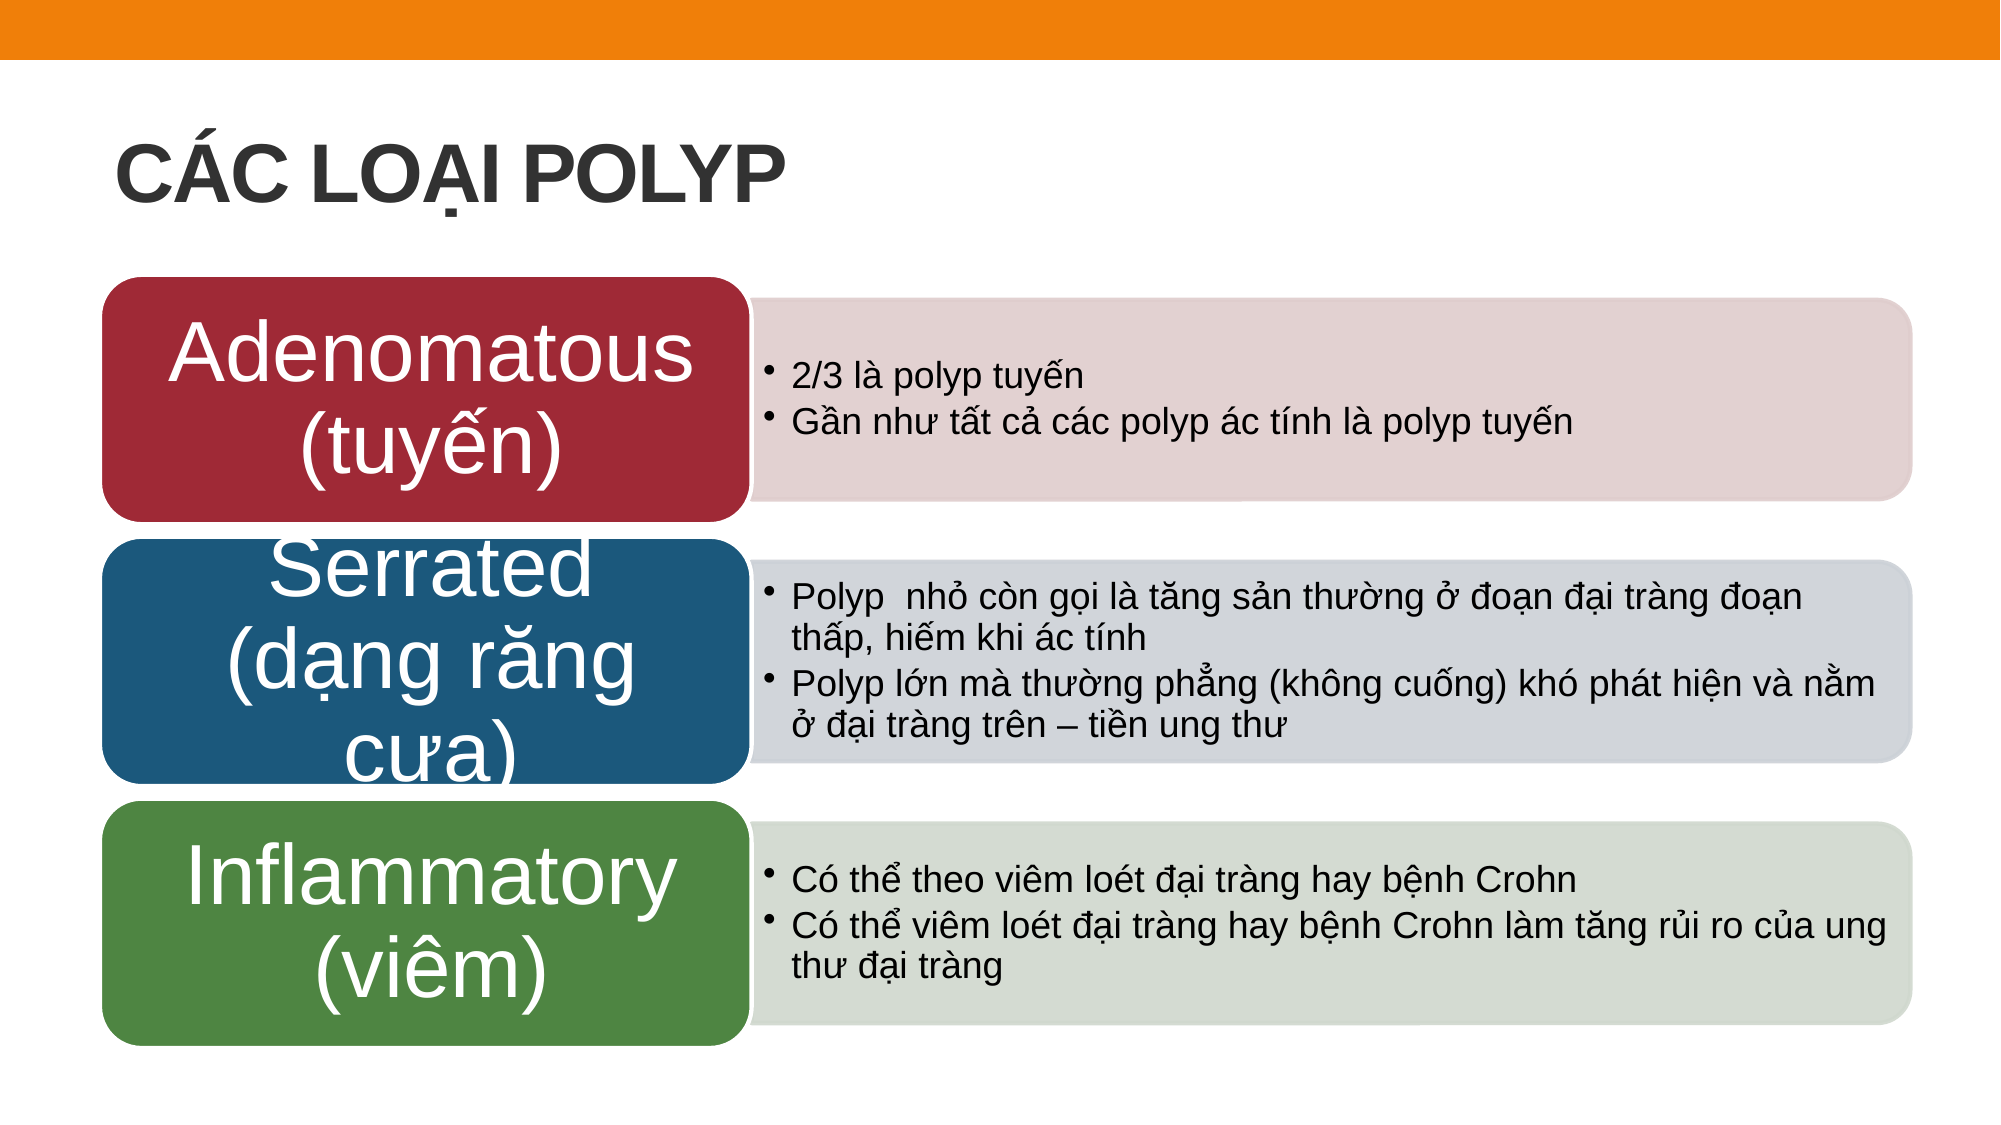

# CÁC LOẠI POLYP
2/3 là polyp tuyến
Gần như tất cả các polyp ác tính là polyp tuyến
Adenomatous (tuyến)
Polyp  nhỏ còn gọi là tăng sản thường ở đoạn đại tràng đoạn thấp, hiếm khi ác tính
Polyp lớn mà thường phẳng (không cuống) khó phát hiện và nằm ở đại tràng trên – tiền ung thư
Serrated (dạng răng cưa)
Có thể theo viêm loét đại tràng hay bệnh Crohn
Có thể viêm loét đại tràng hay bệnh Crohn làm tăng rủi ro của ung thư đại tràng
Inflammatory (viêm)